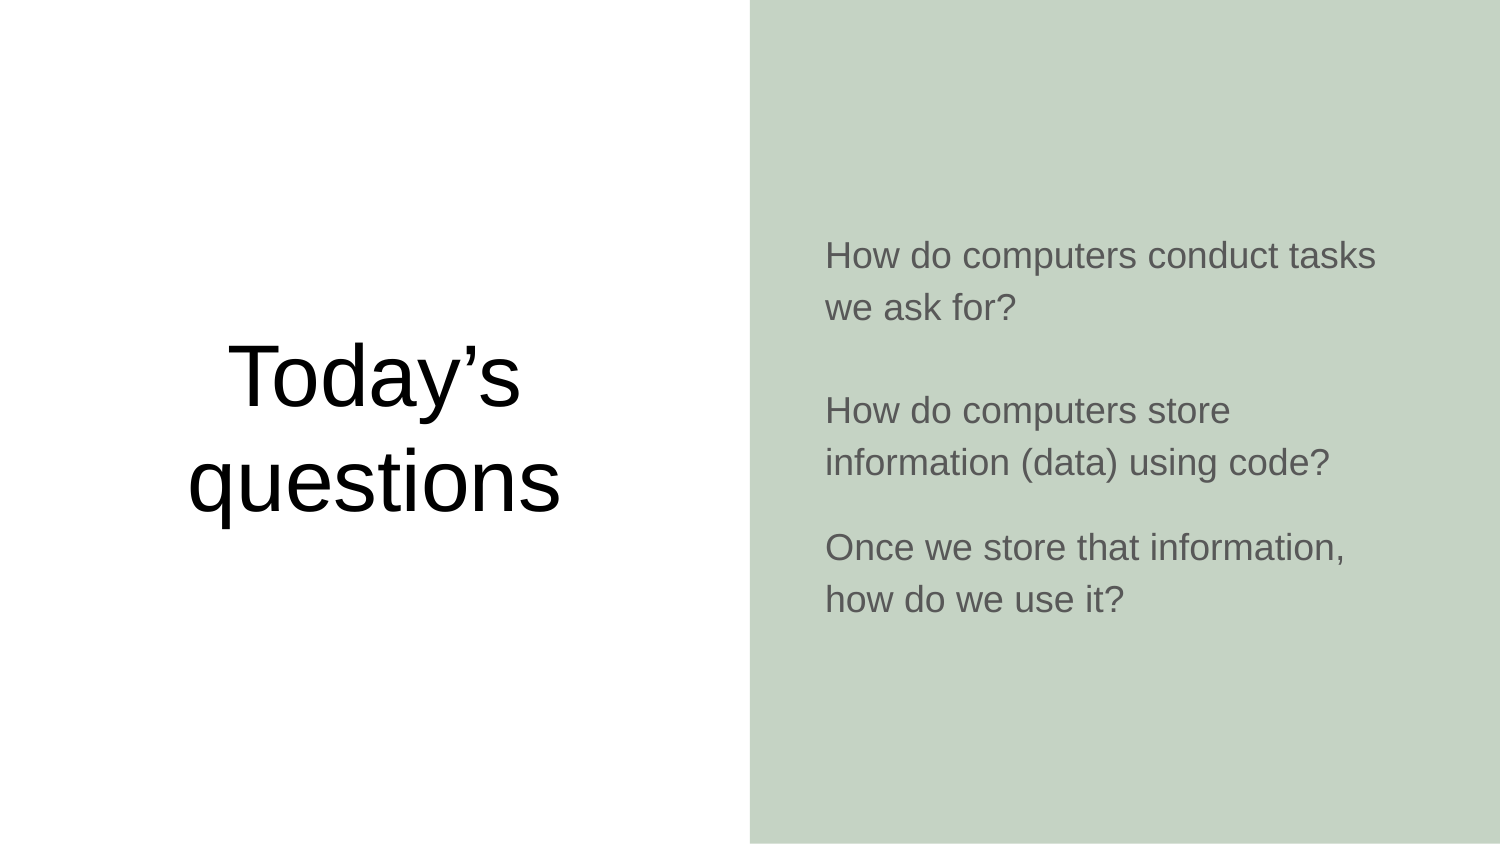

How do computers conduct tasks we ask for?

How do computers store information (data) using code?
Once we store that information, how do we use it?
# Today’s questions